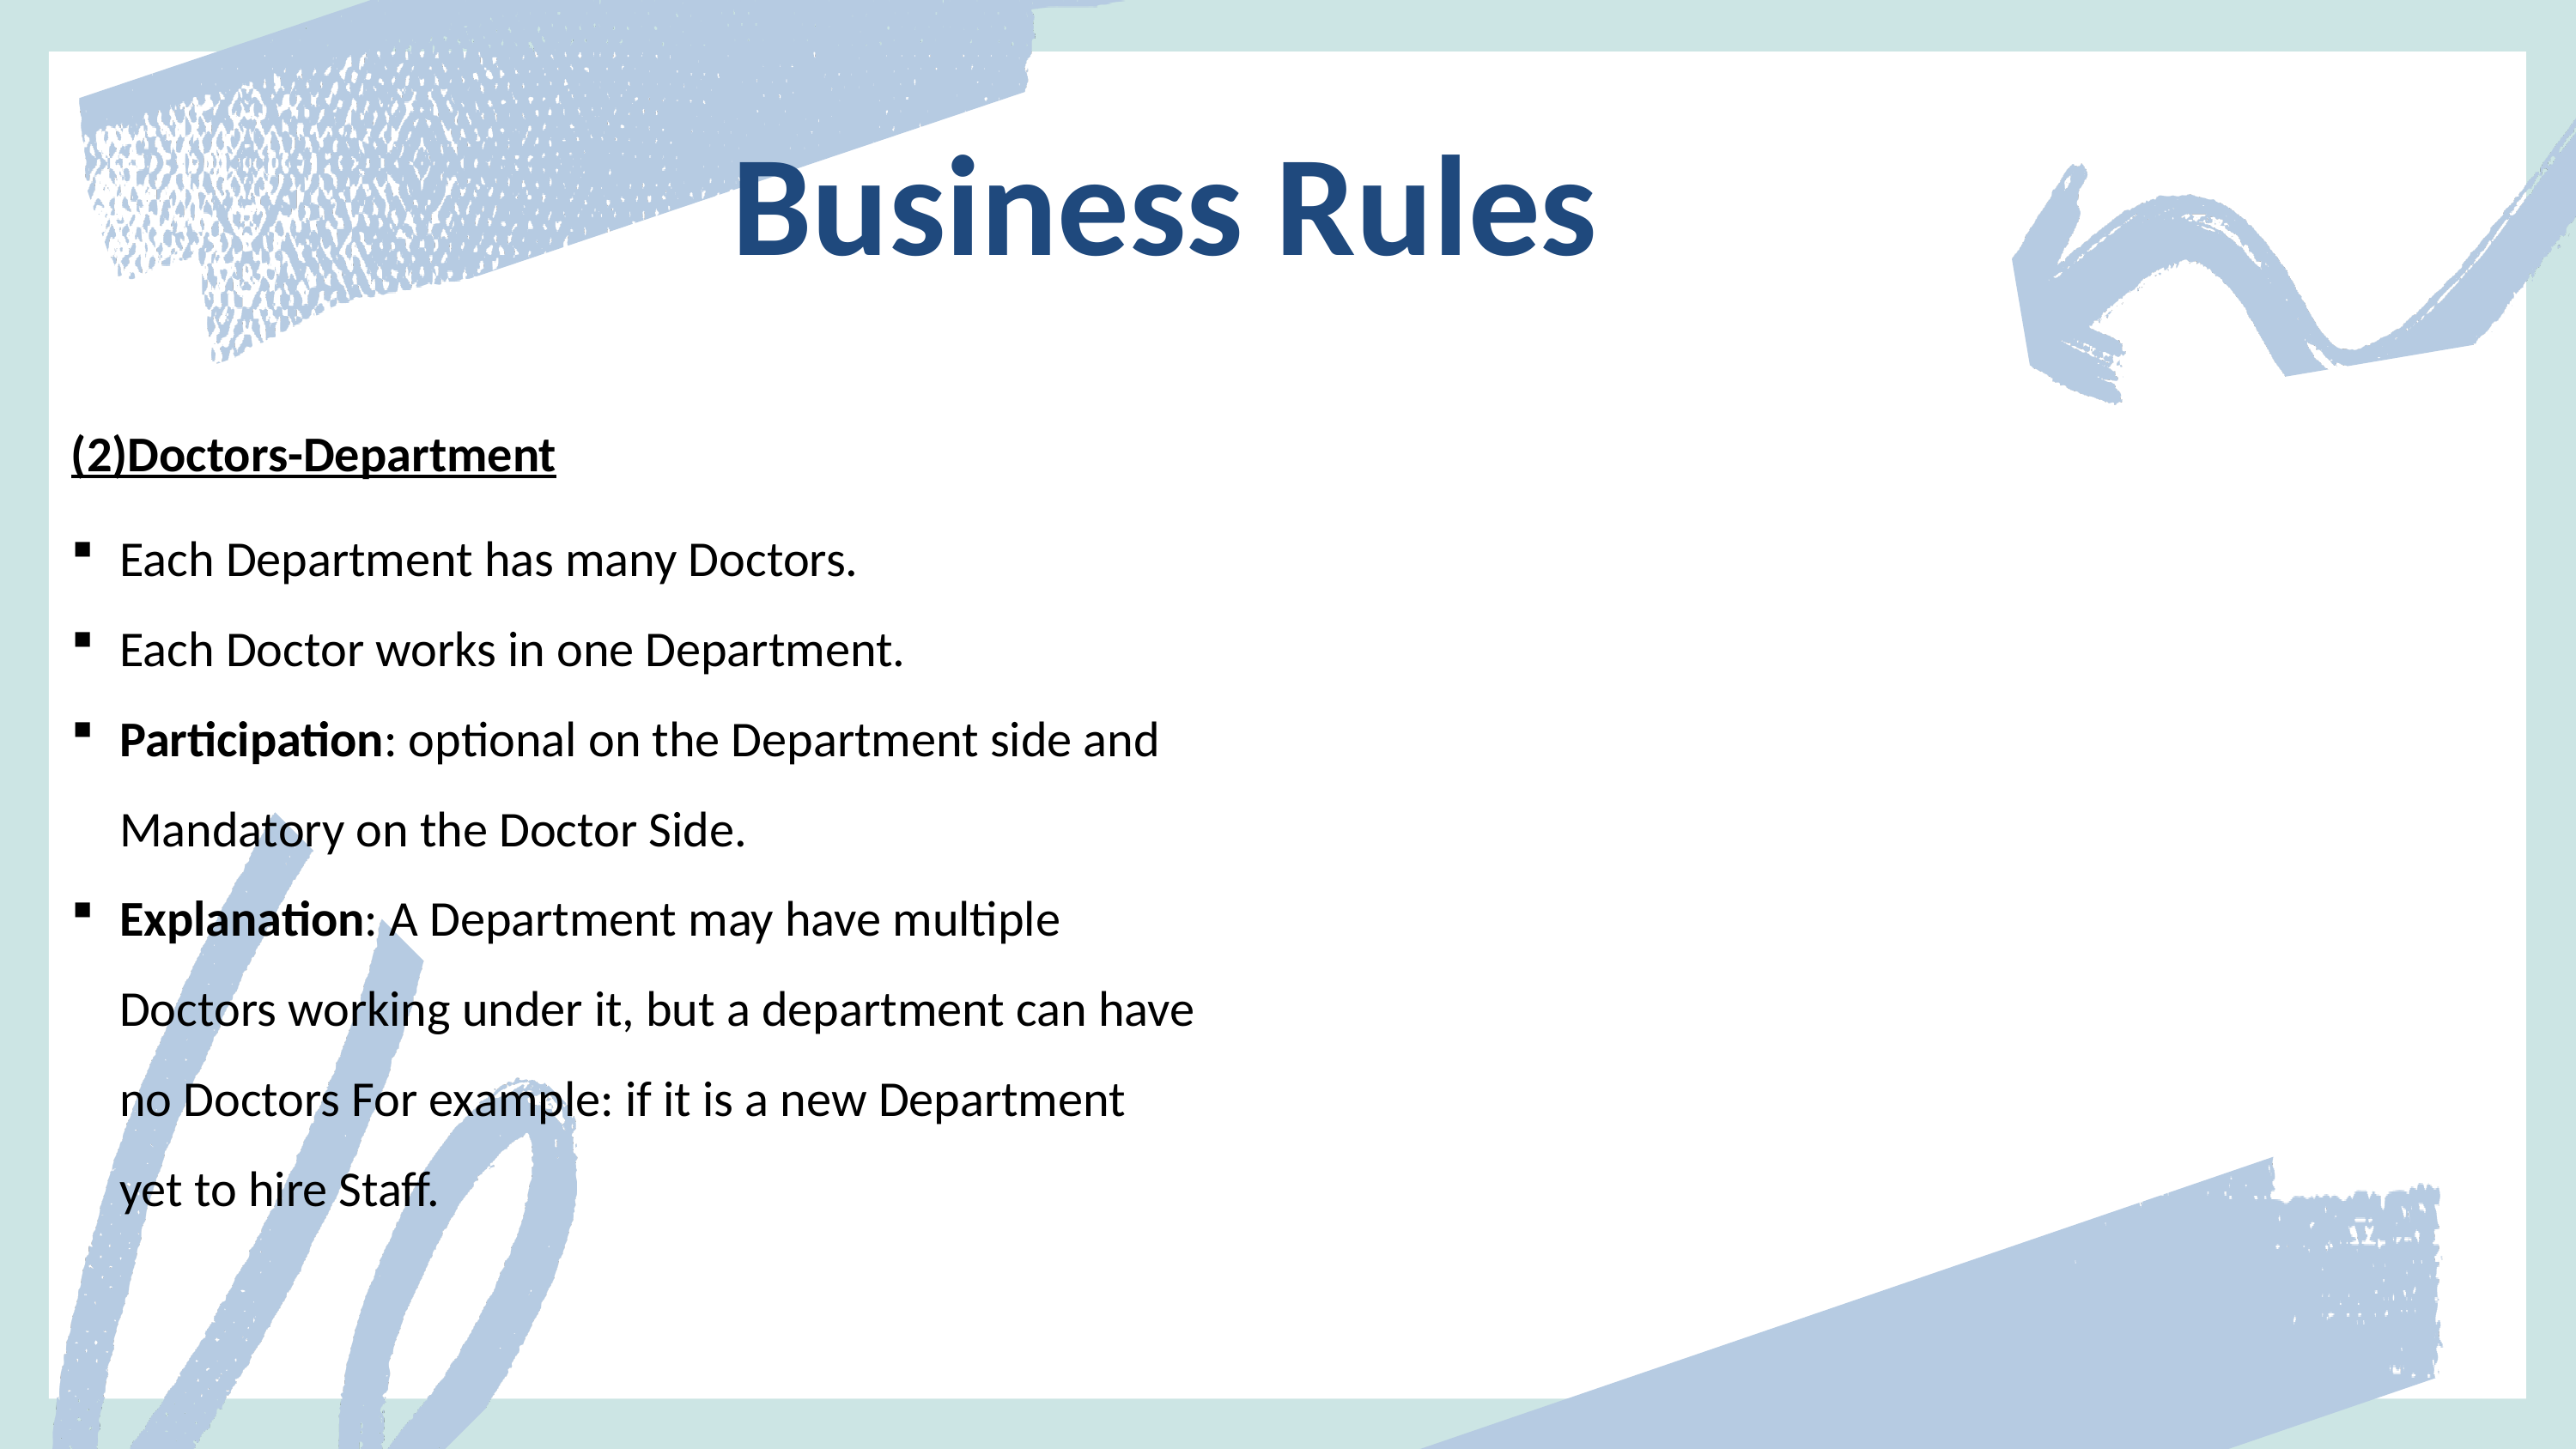

Business Rules
(2)Doctors-Department
Each Department has many Doctors.
Each Doctor works in one Department.
Participation: optional on the Department side and Mandatory on the Doctor Side.
Explanation: A Department may have multiple Doctors working under it, but a department can have no Doctors For example: if it is a new Department yet to hire Staff.